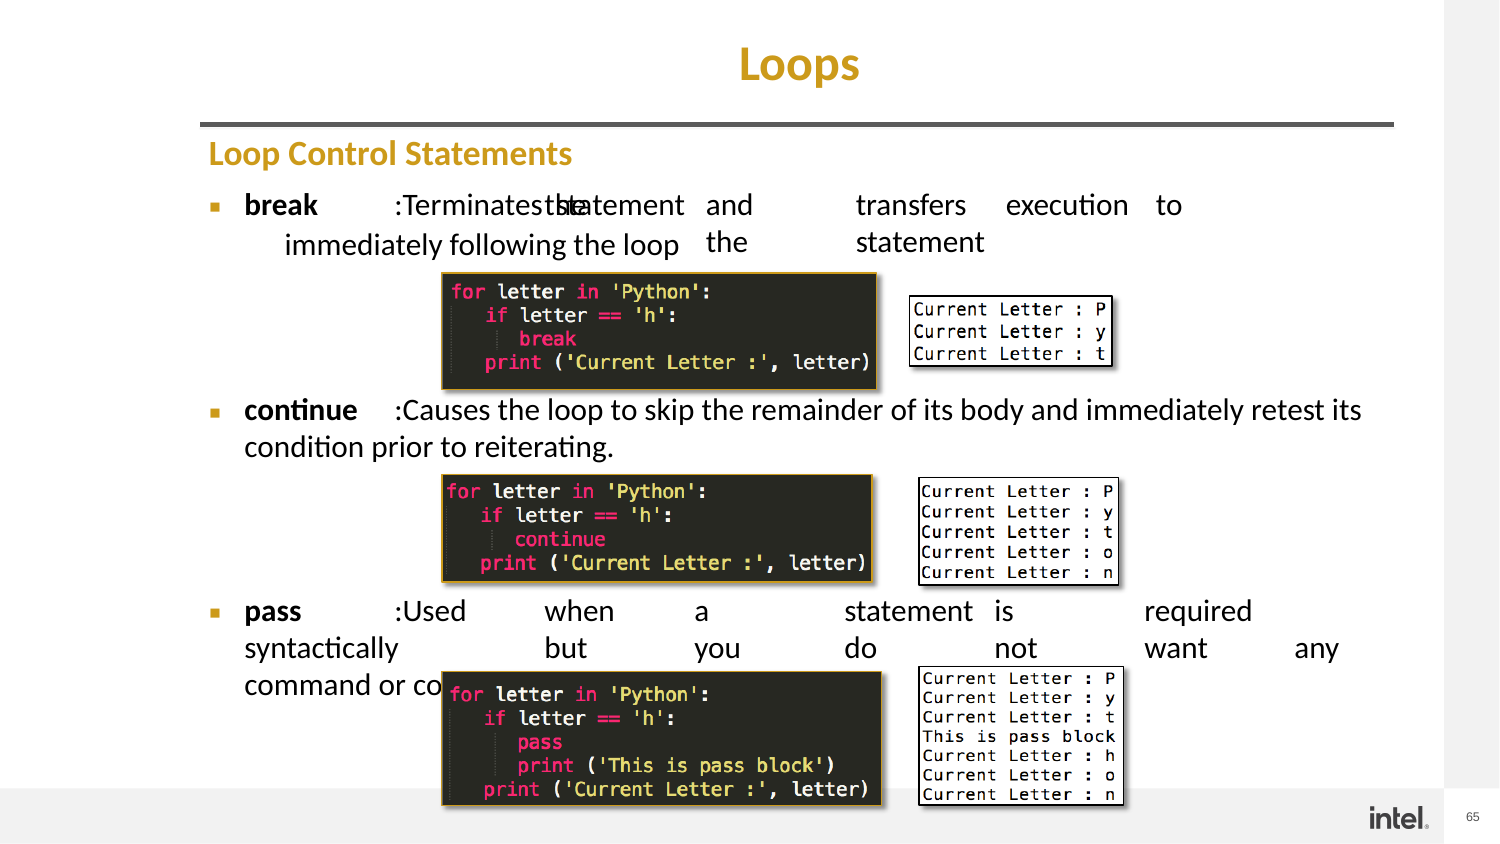

# Loops

Loop Control Statements
statement	and	transfers	execution	to	the	statement
break	:Terminates	the
immediately following the loop

continue	:Causes the loop to skip the remainder of its body and immediately retest its
condition prior to reiterating.
pass	:Used	when	a	statement	is	required	syntactically	but	you	do	not	want	any  command or code to execute.